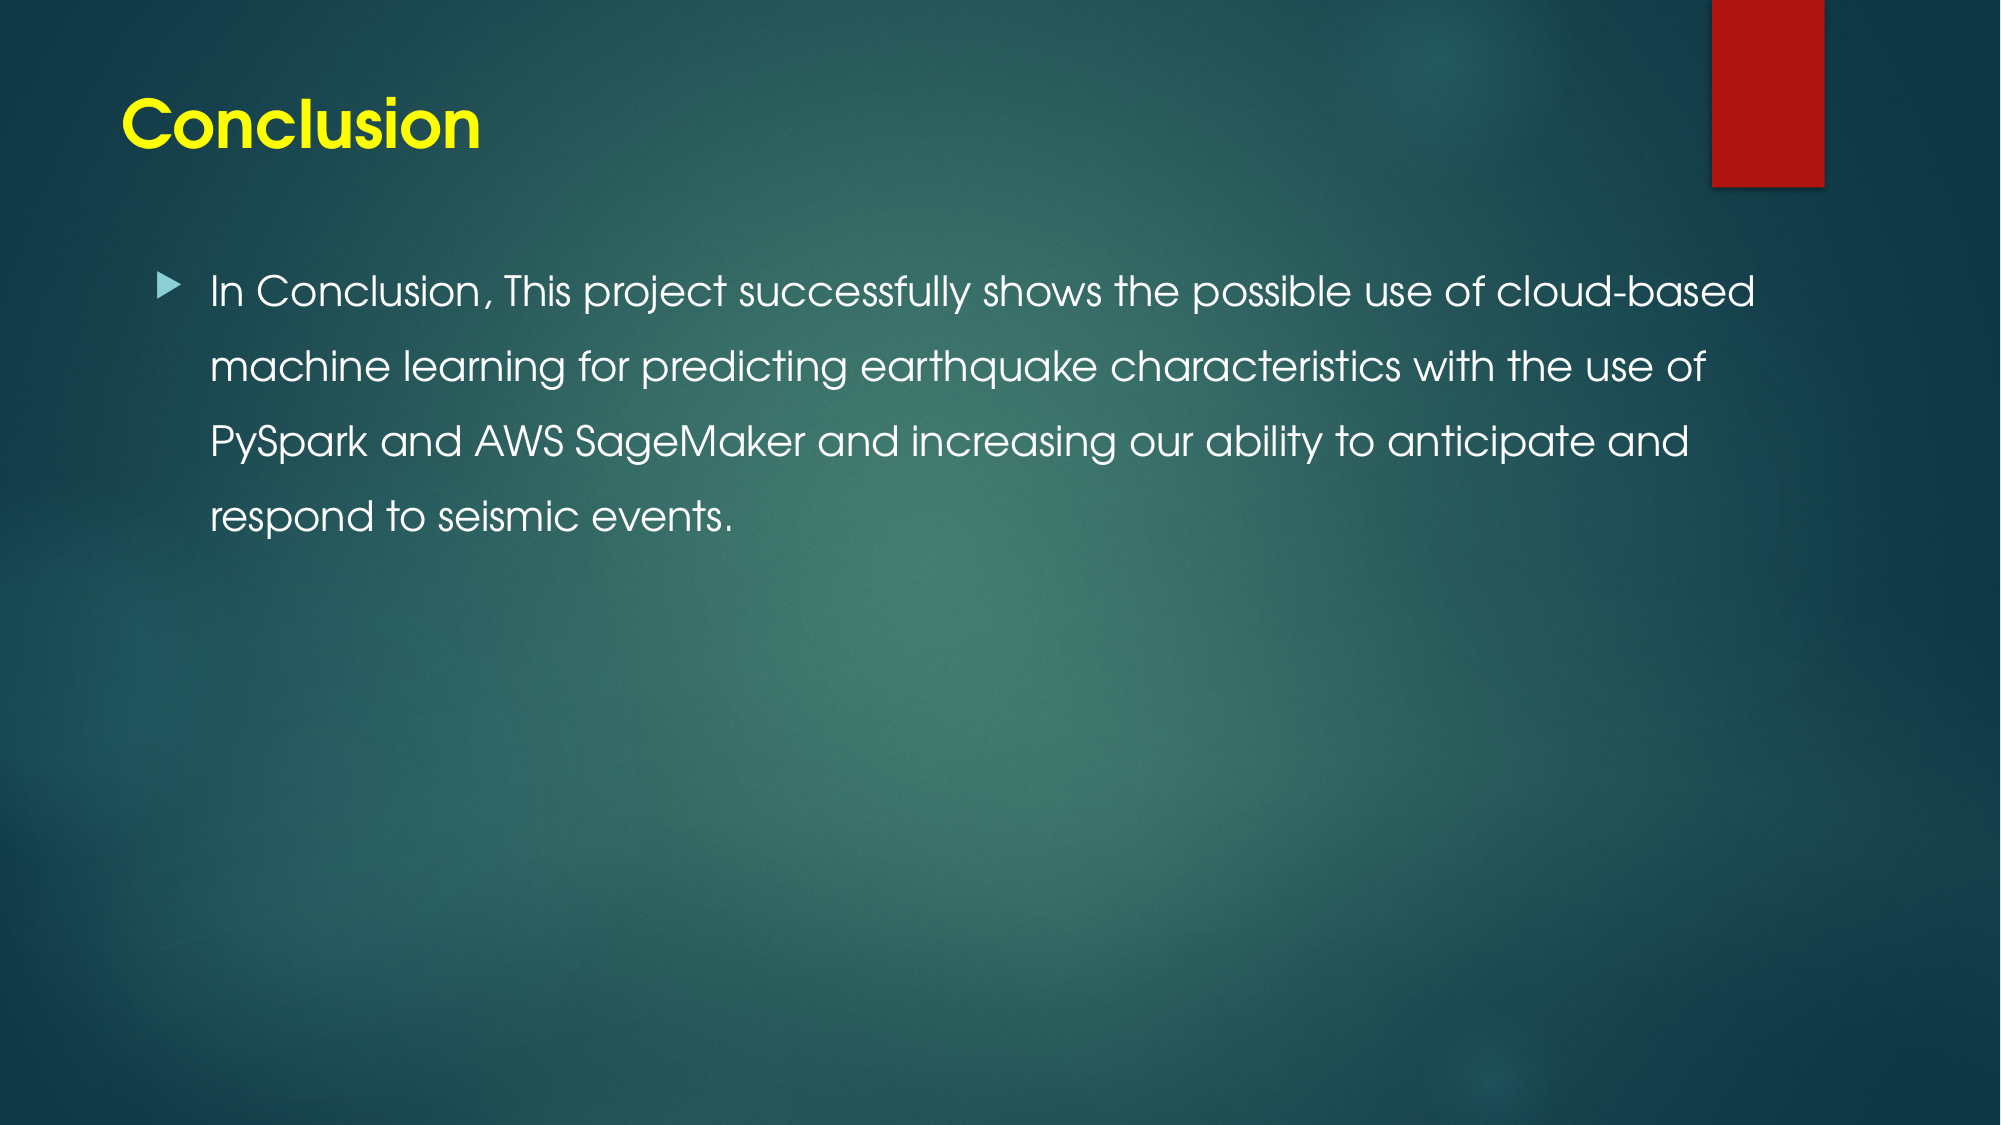

# Conclusion
In Conclusion, This project successfully shows the possible use of cloud-based machine learning for predicting earthquake characteristics with the use of PySpark and AWS SageMaker and increasing our ability to anticipate and respond to seismic events.